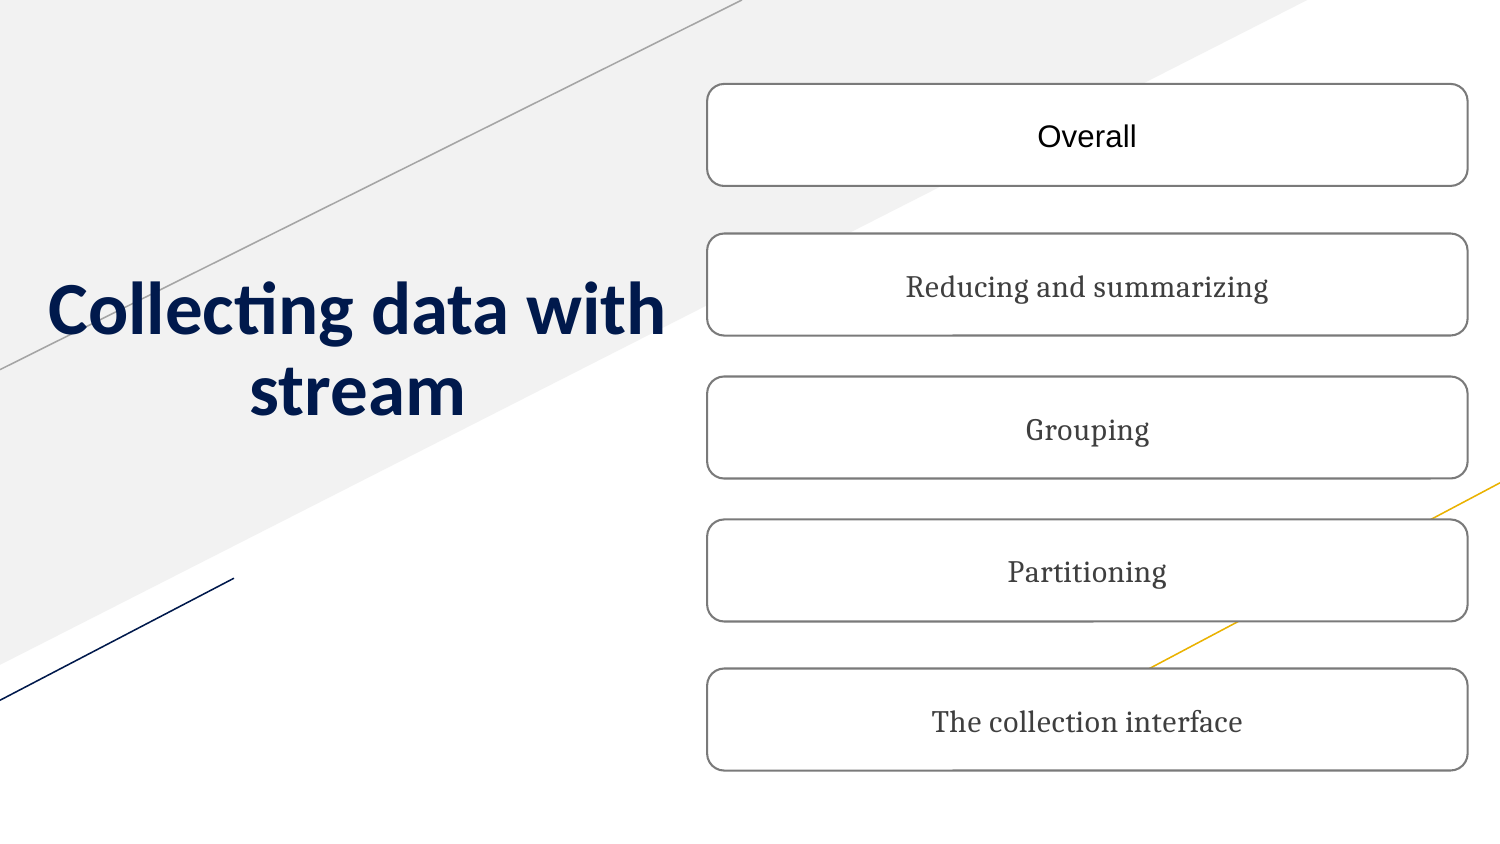

Overall
Reducing and summarizing
# Collecting data with stream

Grouping
Partitioning
The collection interface